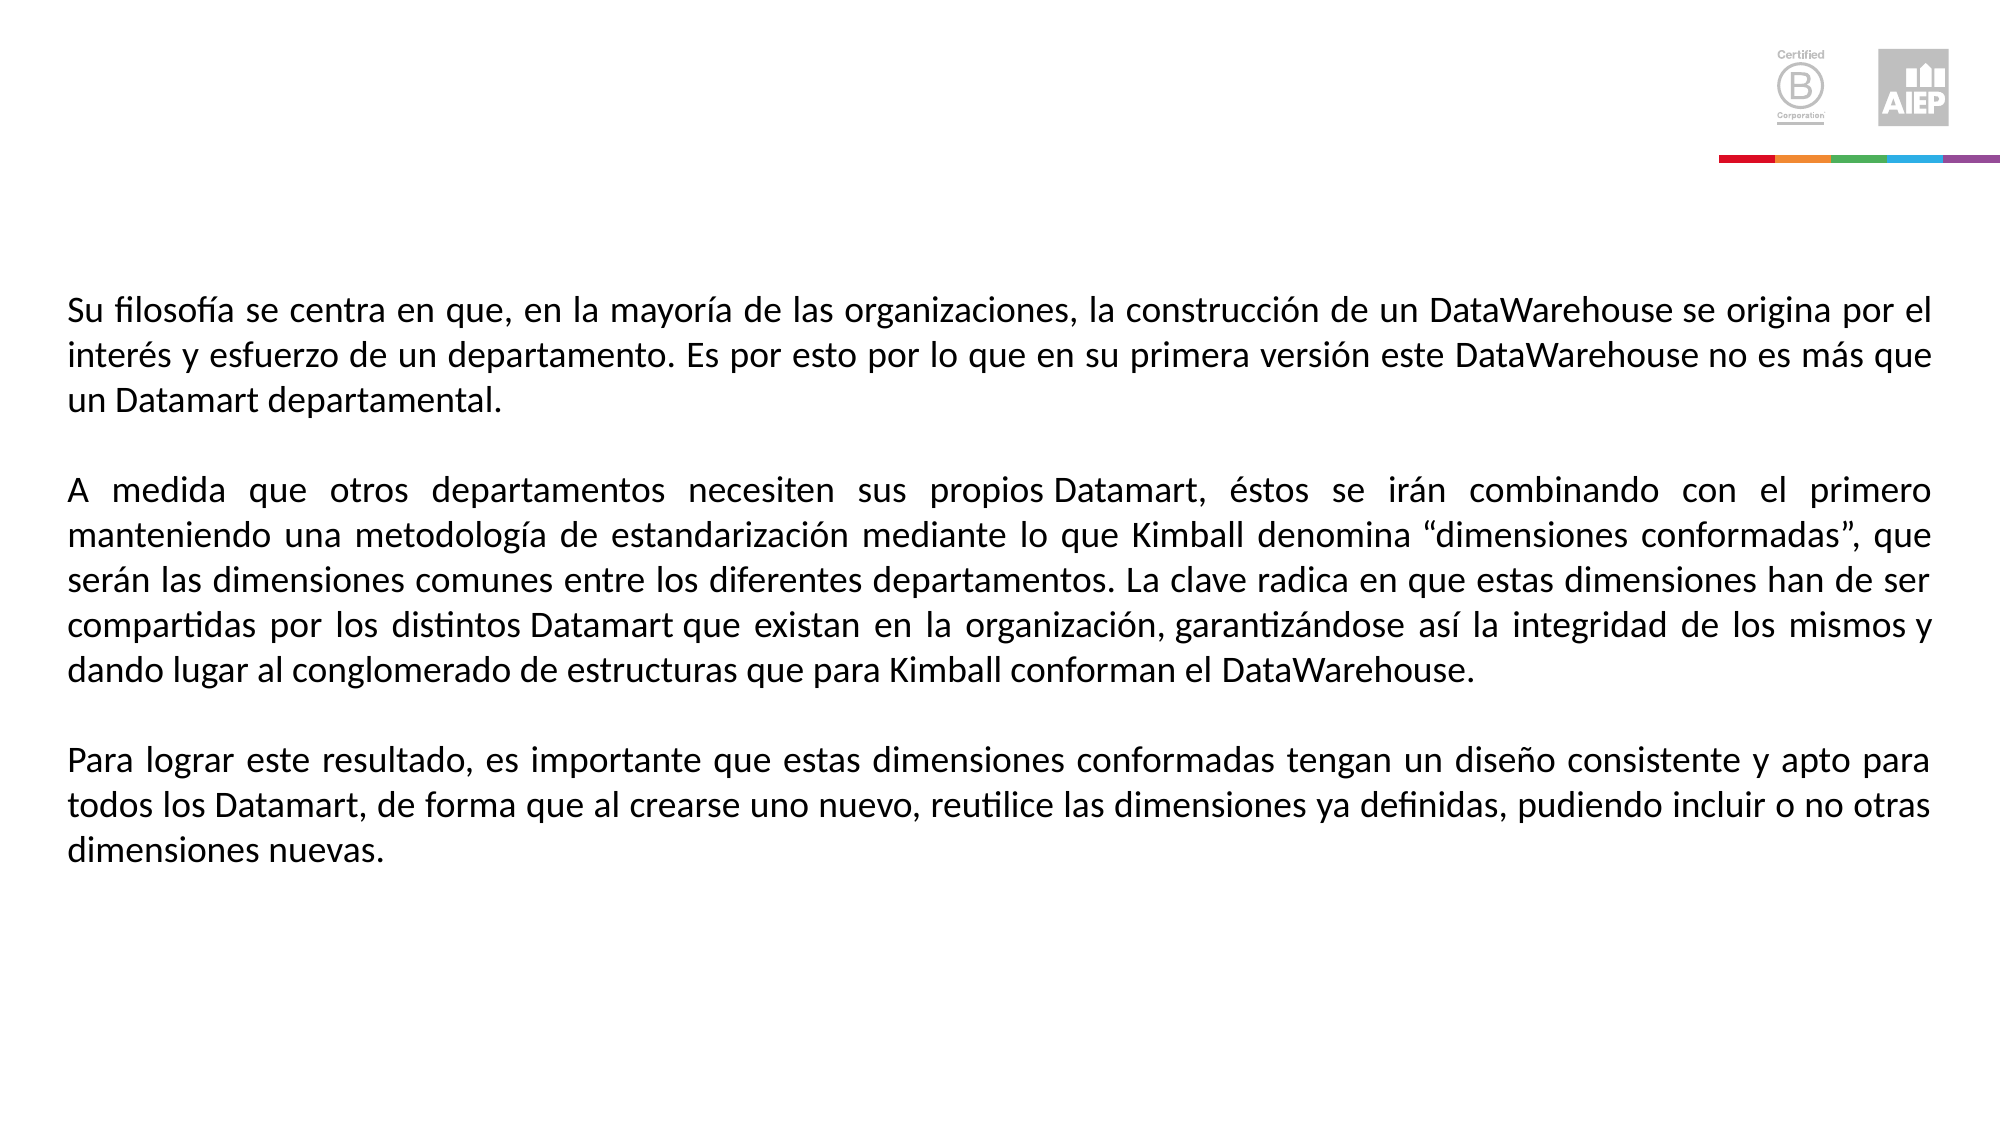

Su filosofía se centra en que, en la mayoría de las organizaciones, la construcción de un DataWarehouse se origina por el interés y esfuerzo de un departamento. Es por esto por lo que en su primera versión este DataWarehouse no es más que un Datamart departamental.

A medida que otros departamentos necesiten sus propios Datamart, éstos se irán combinando con el primero manteniendo una metodología de estandarización mediante lo que Kimball denomina “dimensiones conformadas”, que serán las dimensiones comunes entre los diferentes departamentos. La clave radica en que estas dimensiones han de ser compartidas por los distintos Datamart que existan en la organización, garantizándose así la integridad de los mismos y dando lugar al conglomerado de estructuras que para Kimball conforman el DataWarehouse.

Para lograr este resultado, es importante que estas dimensiones conformadas tengan un diseño consistente y apto para todos los Datamart, de forma que al crearse uno nuevo, reutilice las dimensiones ya definidas, pudiendo incluir o no otras dimensiones nuevas.